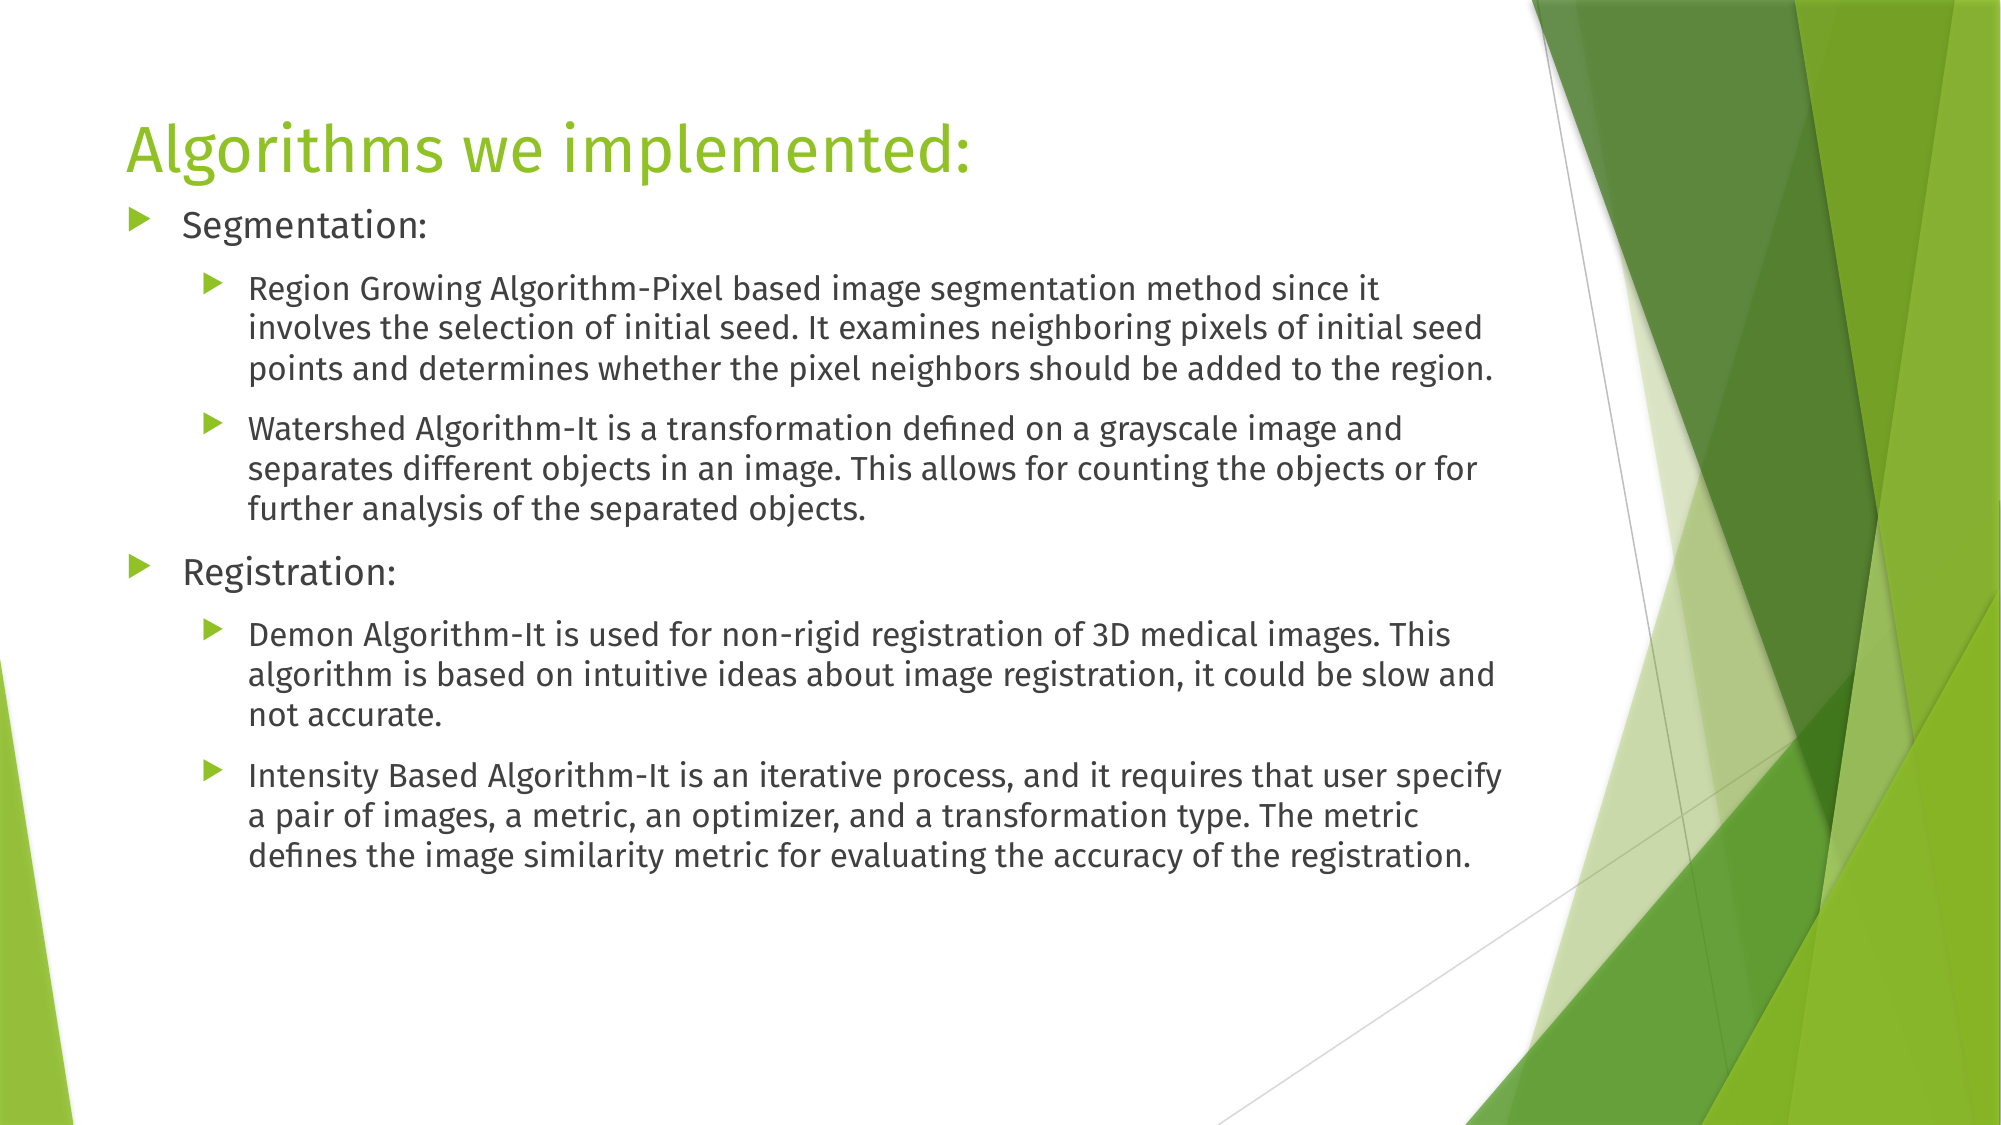

# Algorithms we implemented:
Segmentation:
Region Growing Algorithm-Pixel based image segmentation method since it involves the selection of initial seed. It examines neighboring pixels of initial seed points and determines whether the pixel neighbors should be added to the region.
Watershed Algorithm-It is a transformation defined on a grayscale image and separates different objects in an image. This allows for counting the objects or for further analysis of the separated objects.
Registration:
Demon Algorithm-It is used for non-rigid registration of 3D medical images. This algorithm is based on intuitive ideas about image registration, it could be slow and not accurate.
Intensity Based Algorithm-It is an iterative process, and it requires that user specify a pair of images, a metric, an optimizer, and a transformation type. The metric defines the image similarity metric for evaluating the accuracy of the registration.